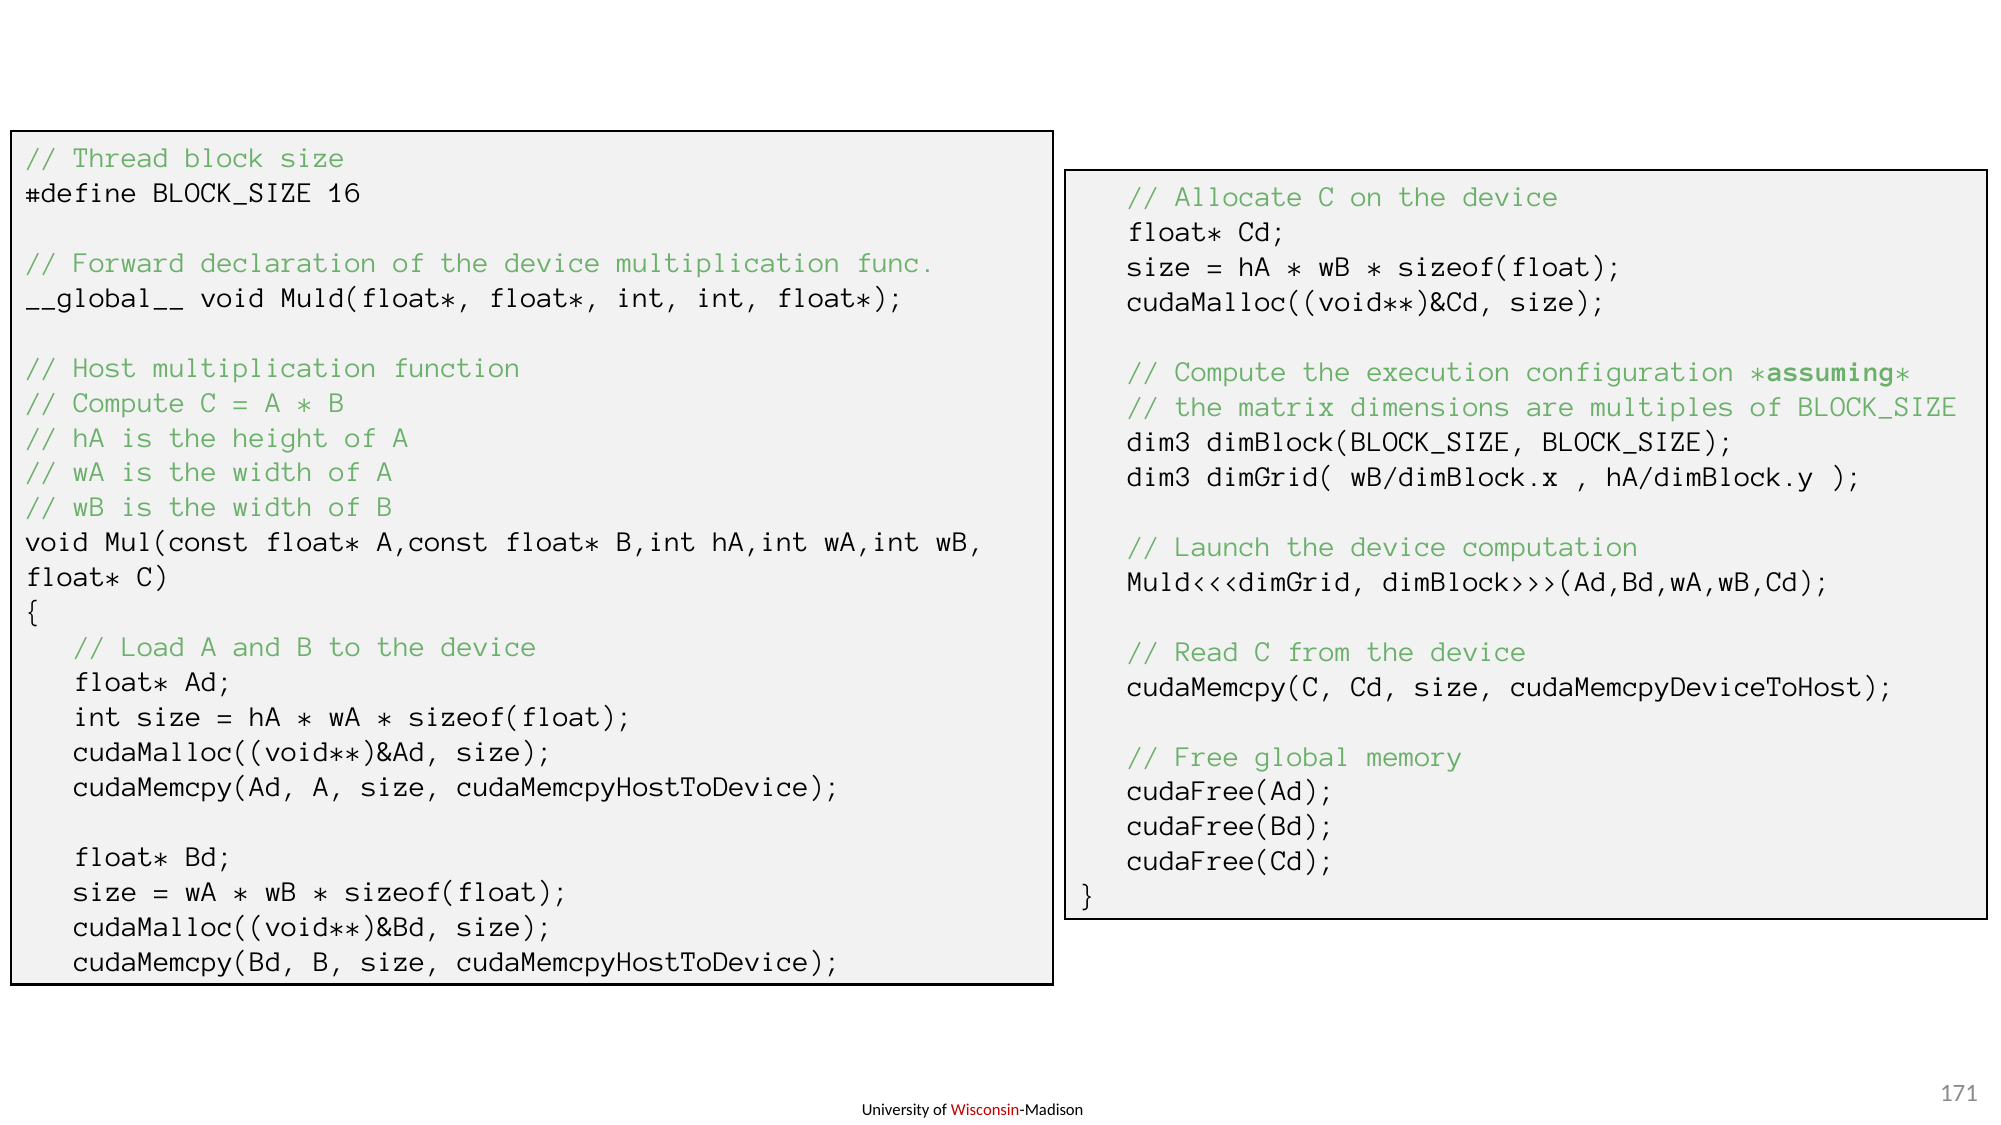

// Thread block size
#define BLOCK_SIZE 16

// Forward declaration of the device multiplication func.
__global__ void Muld(float*, float*, int, int, float*);

// Host multiplication function
// Compute C = A * B
// hA is the height of A
// wA is the width of A
// wB is the width of B
void Mul(const float* A,const float* B,int hA,int wA,int wB, float* C)
{
   // Load A and B to the device
   float* Ad;
   int size = hA * wA * sizeof(float);
   cudaMalloc((void**)&Ad, size);
   cudaMemcpy(Ad, A, size, cudaMemcpyHostToDevice);

   float* Bd;
   size = wA * wB * sizeof(float);
   cudaMalloc((void**)&Bd, size);
   cudaMemcpy(Bd, B, size, cudaMemcpyHostToDevice);
   // Allocate C on the device
   float* Cd;
   size = hA * wB * sizeof(float);
   cudaMalloc((void**)&Cd, size);

   // Compute the execution configuration *assuming*
   // the matrix dimensions are multiples of BLOCK_SIZE
   dim3 dimBlock(BLOCK_SIZE, BLOCK_SIZE);
   dim3 dimGrid( wB/dimBlock.x , hA/dimBlock.y );

   // Launch the device computation
   Muld<<<dimGrid, dimBlock>>>(Ad,Bd,wA,wB,Cd);

   // Read C from the device
   cudaMemcpy(C, Cd, size, cudaMemcpyDeviceToHost);

   // Free global memory
   cudaFree(Ad);
   cudaFree(Bd);
   cudaFree(Cd);
}
171